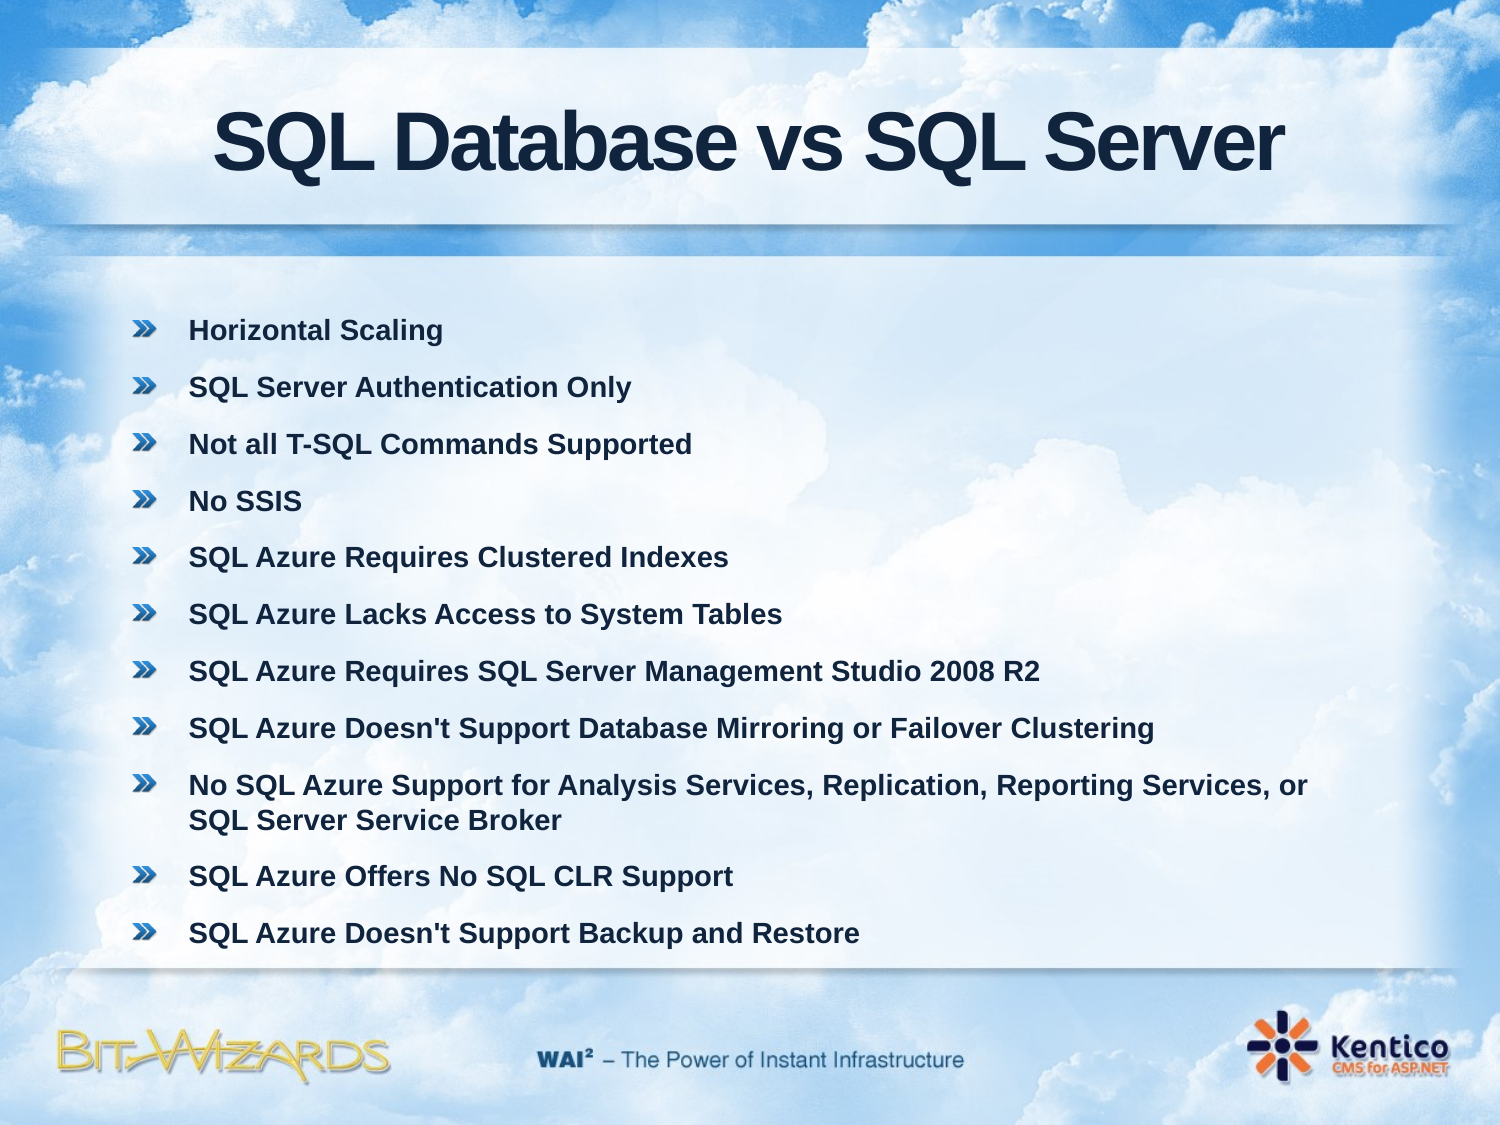

# SQL Database vs SQL Server
Horizontal Scaling
SQL Server Authentication Only
Not all T-SQL Commands Supported
No SSIS
SQL Azure Requires Clustered Indexes
SQL Azure Lacks Access to System Tables
SQL Azure Requires SQL Server Management Studio 2008 R2
SQL Azure Doesn't Support Database Mirroring or Failover Clustering
No SQL Azure Support for Analysis Services, Replication, Reporting Services, or SQL Server Service Broker
SQL Azure Offers No SQL CLR Support
SQL Azure Doesn't Support Backup and Restore